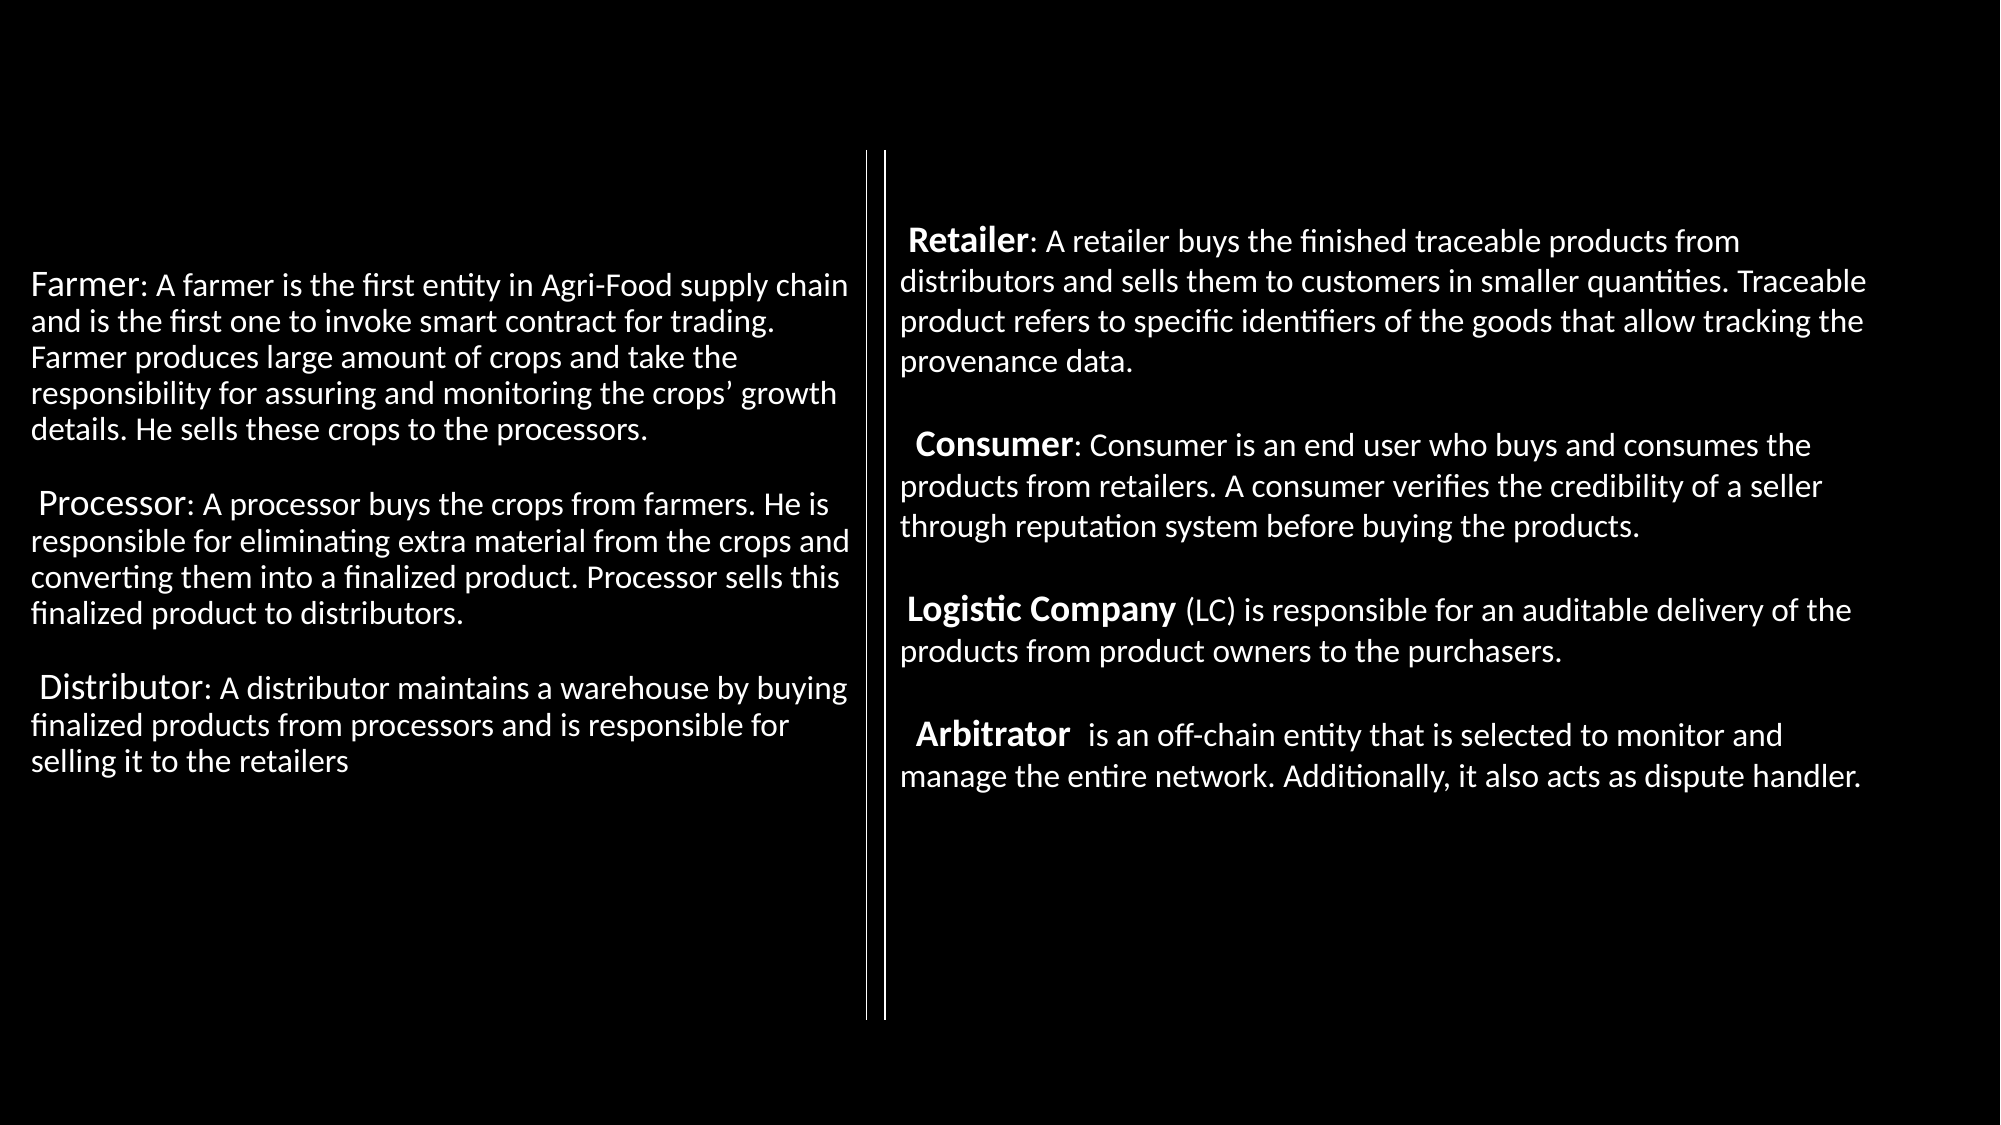

# Farmer: A farmer is the first entity in Agri-Food supply chain and is the first one to invoke smart contract for trading. Farmer produces large amount of crops and take the responsibility for assuring and monitoring the crops’ growth details. He sells these crops to the processors. Processor: A processor buys the crops from farmers. He is responsible for eliminating extra material from the crops and converting them into a finalized product. Processor sells this finalized product to distributors. Distributor: A distributor maintains a warehouse by buying finalized products from processors and is responsible for selling it to the retailers
 Retailer: A retailer buys the finished traceable products from distributors and sells them to customers in smaller quantities. Traceable product refers to specific identifiers of the goods that allow tracking the provenance data.

  Consumer: Consumer is an end user who buys and consumes the products from retailers. A consumer verifies the credibility of a seller through reputation system before buying the products.

 Logistic Company (LC) is responsible for an auditable delivery of the products from product owners to the purchasers.

  Arbitrator  is an off-chain entity that is selected to monitor and manage the entire network. Additionally, it also acts as dispute handler.